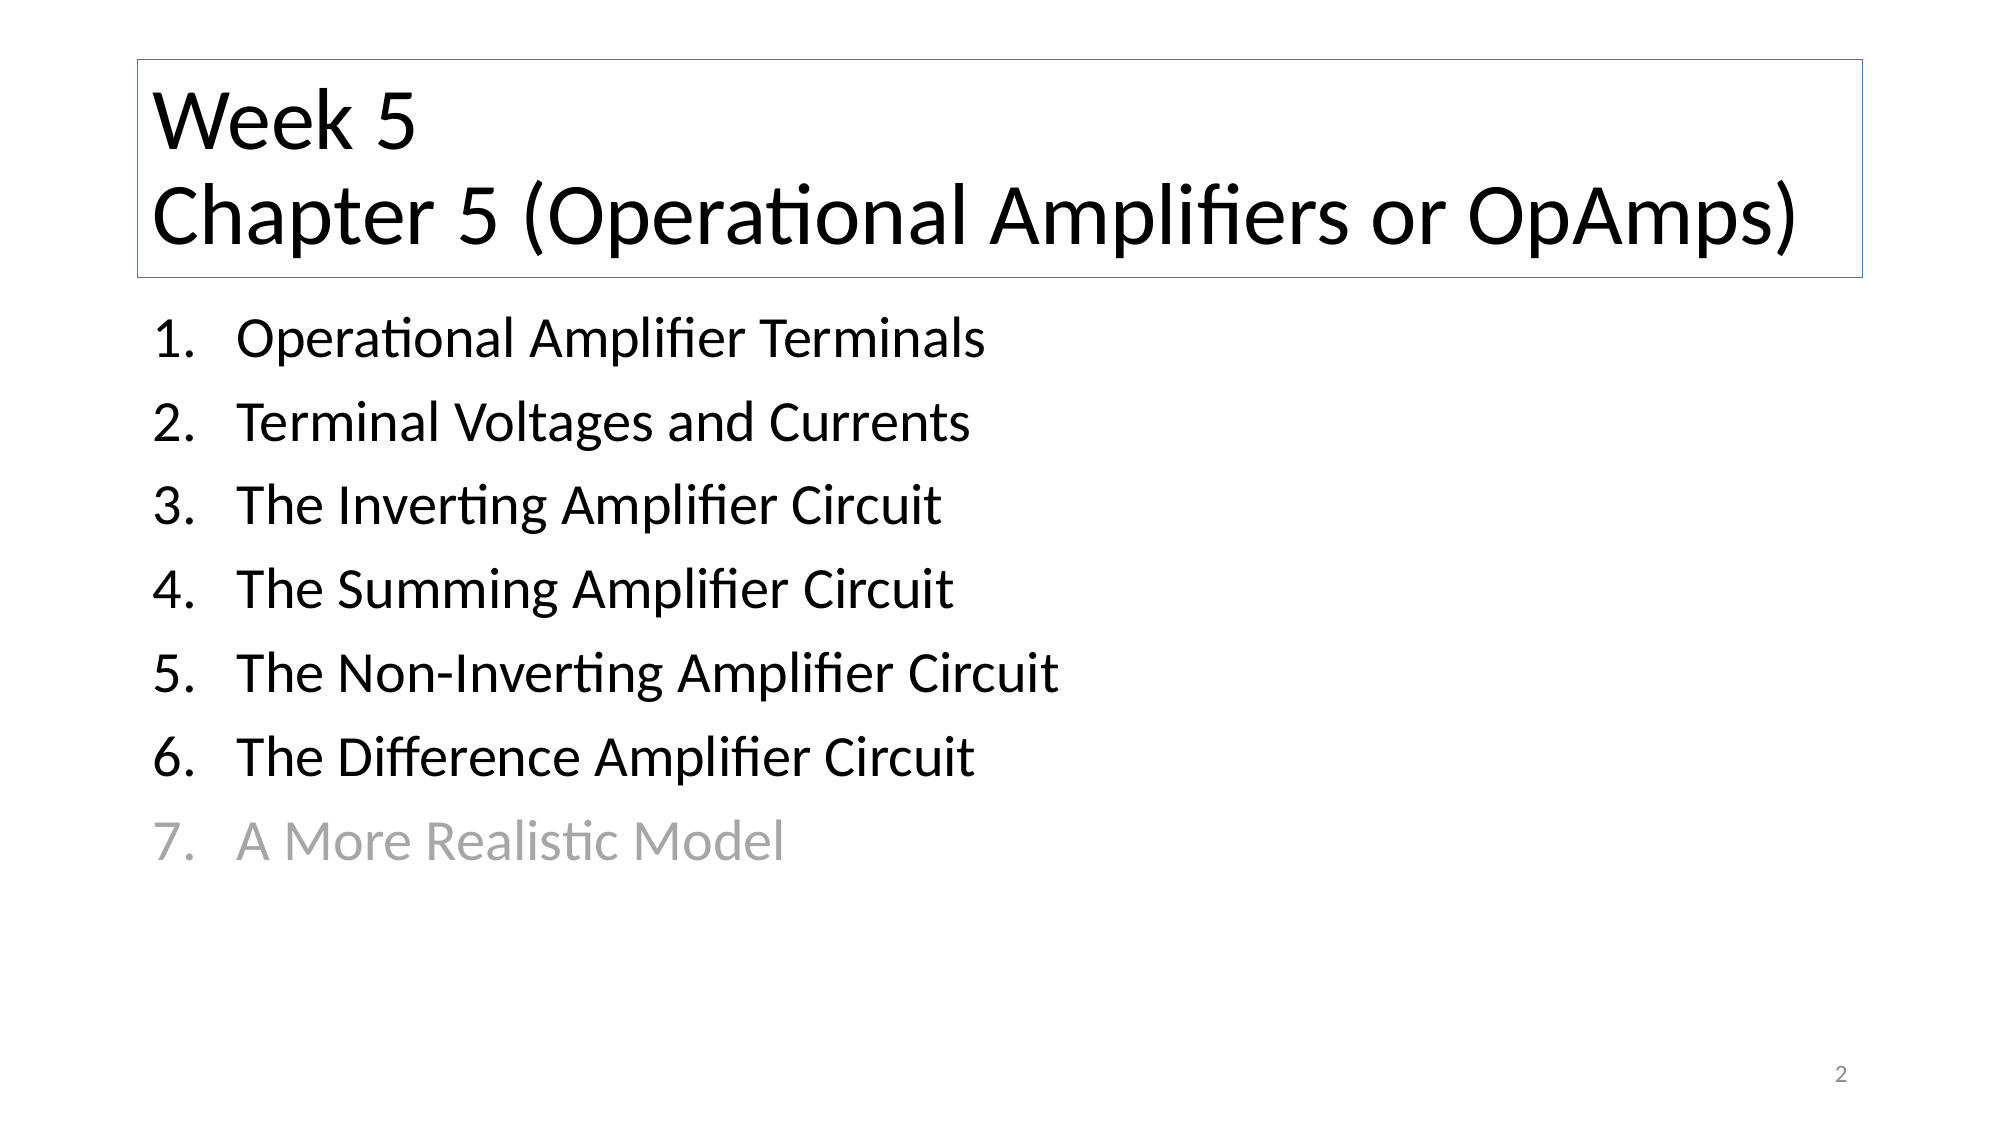

# Week 5 Chapter 5 (Operational Amplifiers or OpAmps)
Operational Amplifier Terminals
Terminal Voltages and Currents
The Inverting Amplifier Circuit
The Summing Amplifier Circuit
The Non-Inverting Amplifier Circuit
The Difference Amplifier Circuit
A More Realistic Model

2